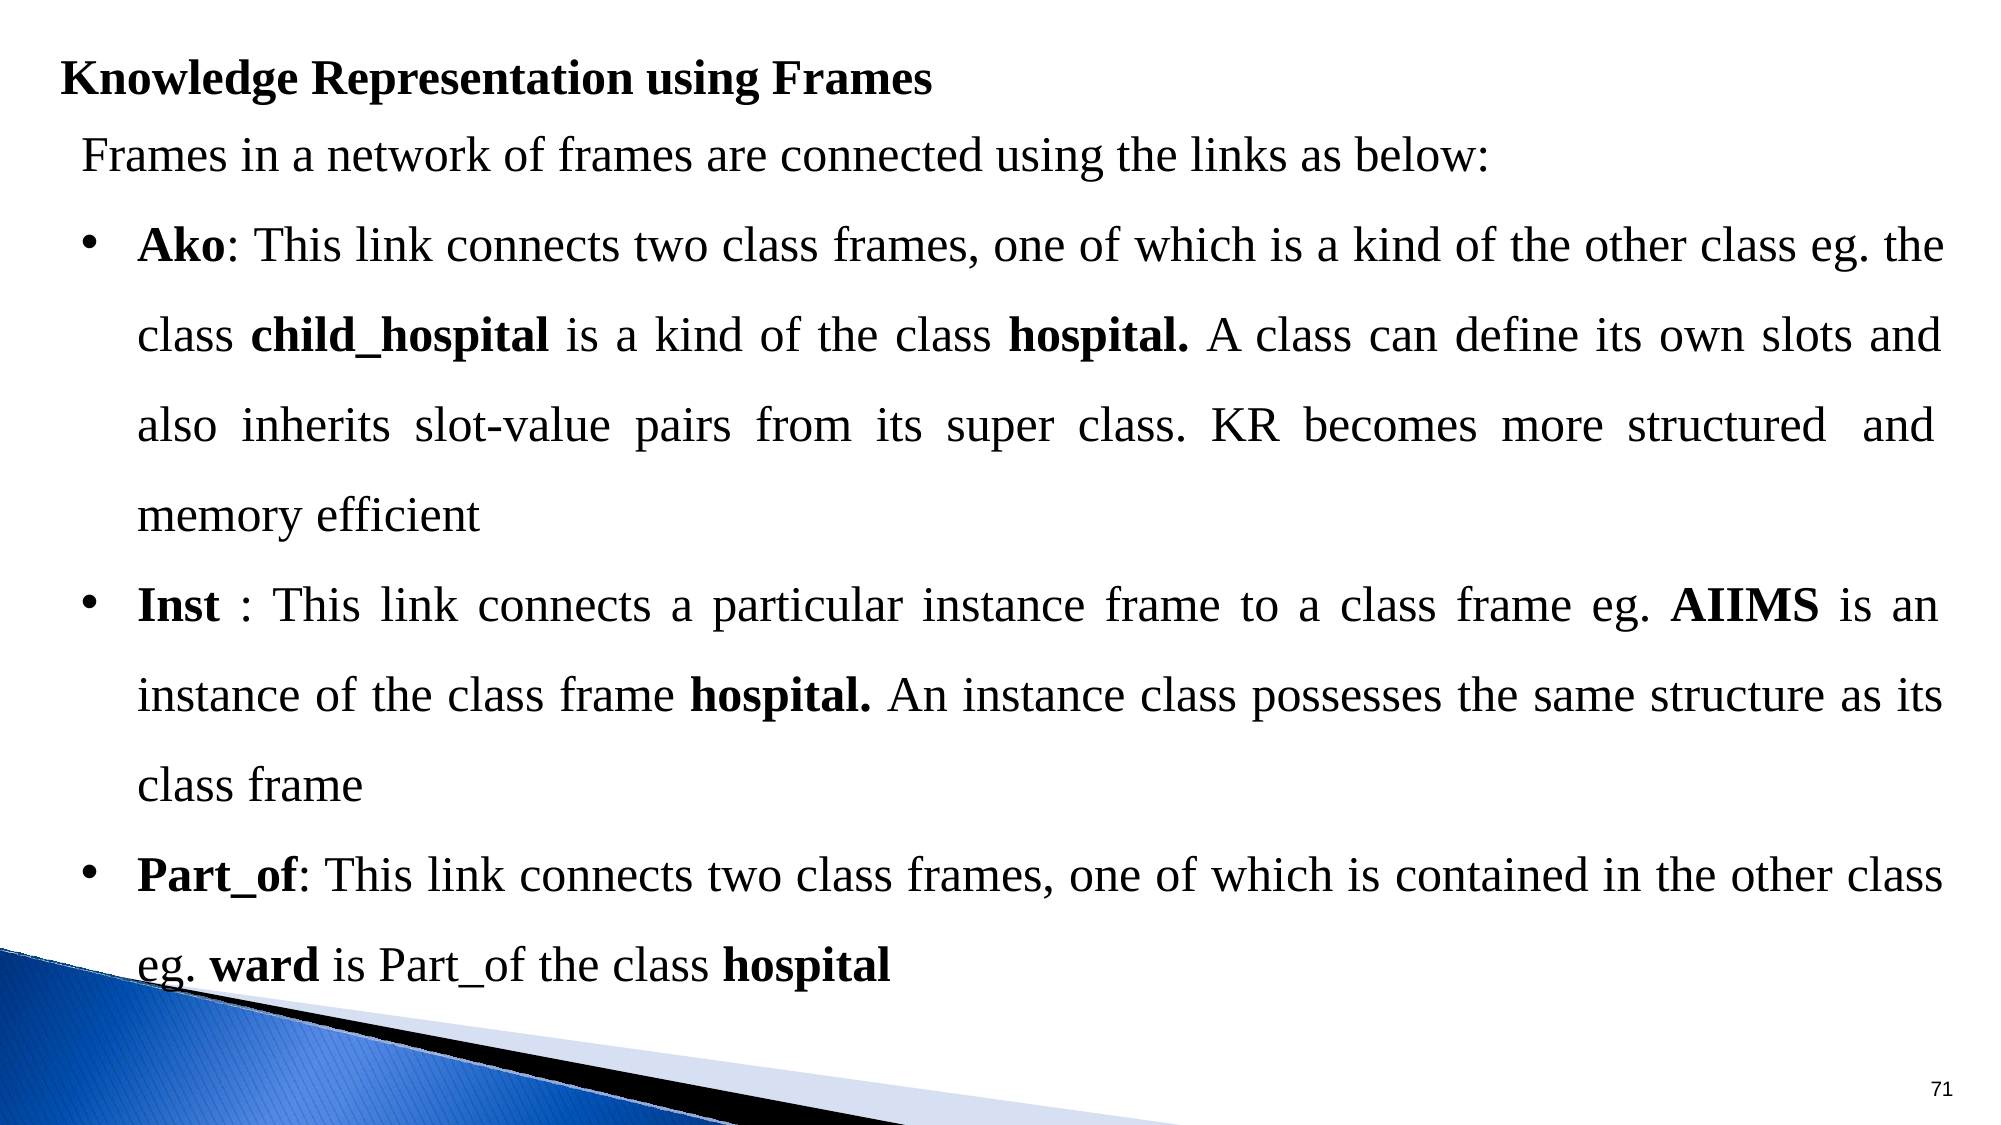

Knowledge Representation using Frames
Frames in a network of frames are connected using the links as below:
Ako: This link connects two class frames, one of which is a kind of the other class eg. the  class child_hospital is a kind of the class hospital. A class can define its own slots and  also inherits slot-value pairs from its super class. KR becomes more structured and  memory efficient
Inst : This link connects a particular instance frame to a class frame eg. AIIMS is an  instance of the class frame hospital. An instance class possesses the same structure as its  class frame
Part_of: This link connects two class frames, one of which is contained in the other class  eg. ward is Part_of the class hospital
71